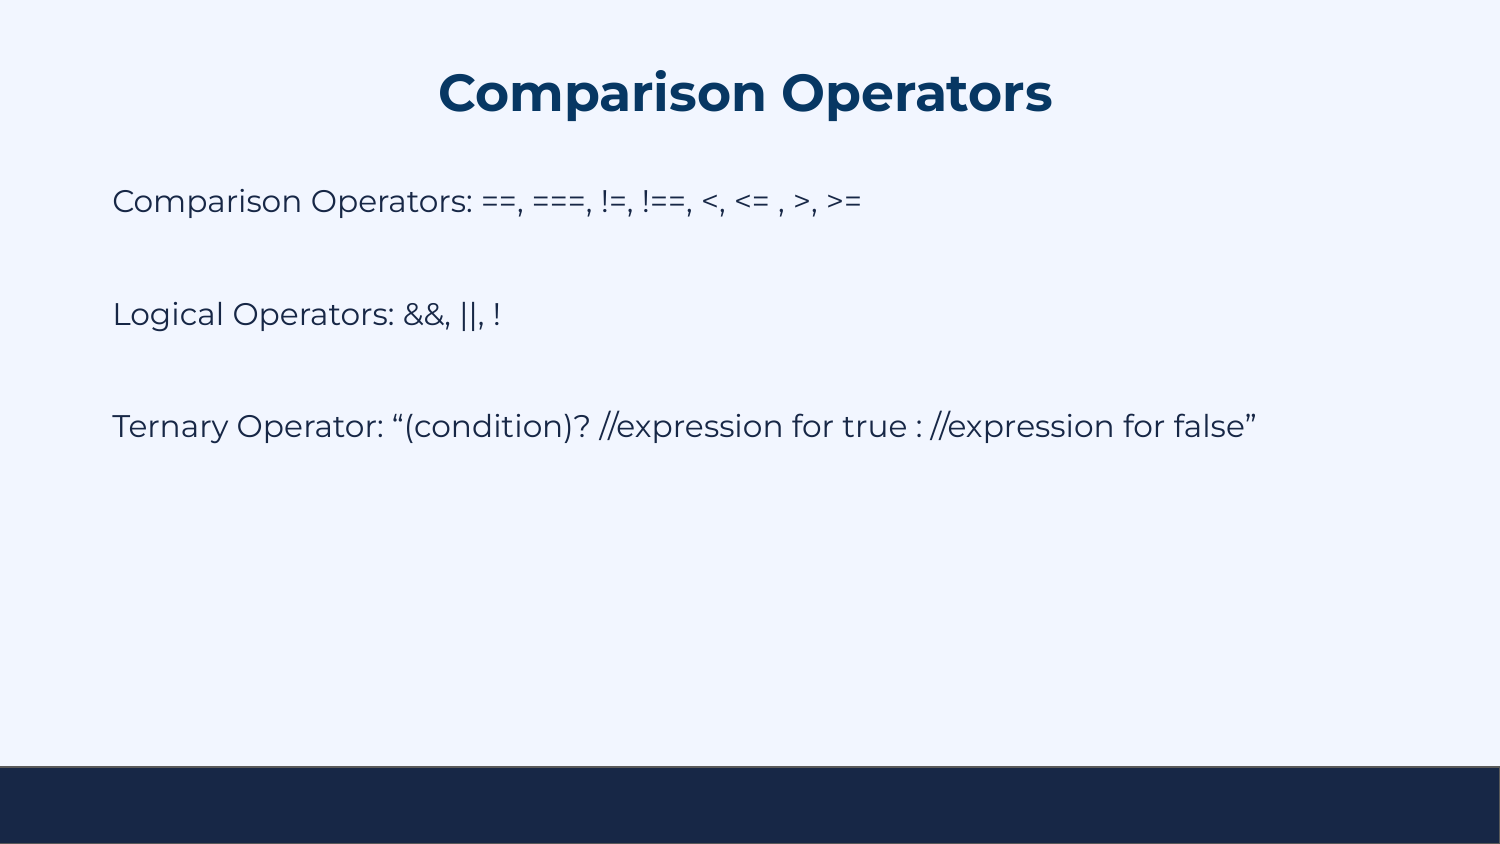

# Comparison Operators
Comparison Operators: ==, ===, !=, !==, <, <= , >, >=

Logical Operators: &&, ||, !

Ternary Operator: “(condition)? //expression for true : //expression for false”